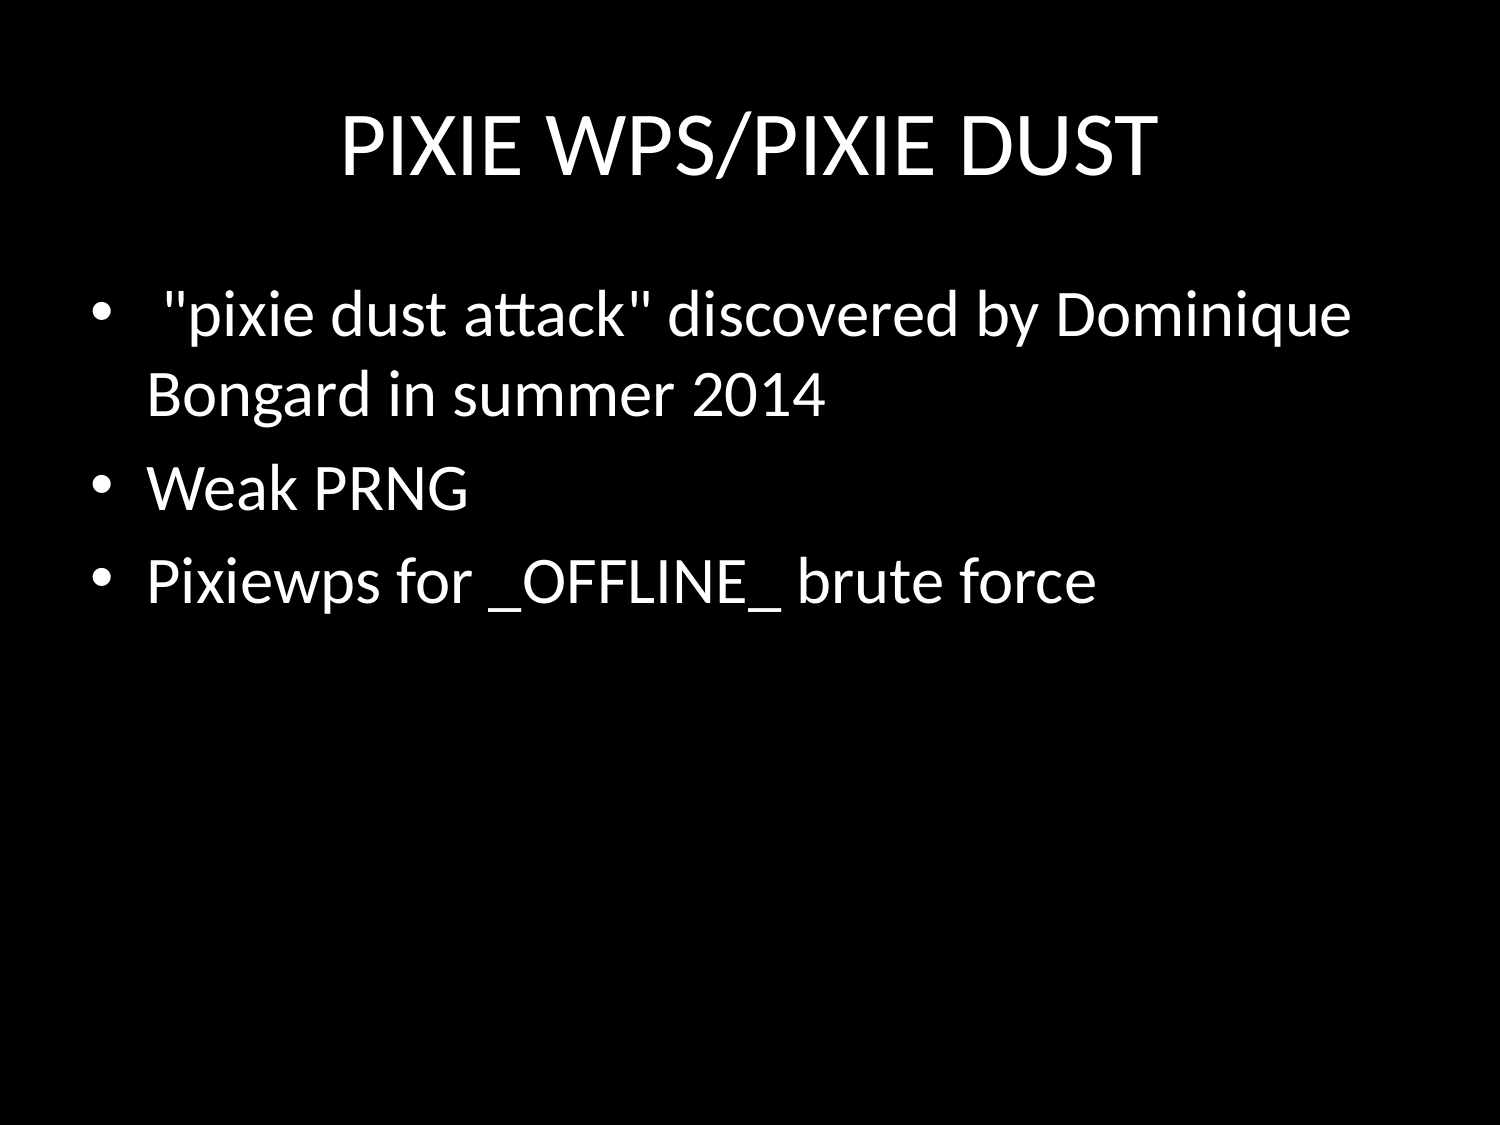

# PIXIE WPS/PIXIE DUST
 "pixie dust attack" discovered by Dominique Bongard in summer 2014
Weak PRNG
Pixiewps for _OFFLINE_ brute force